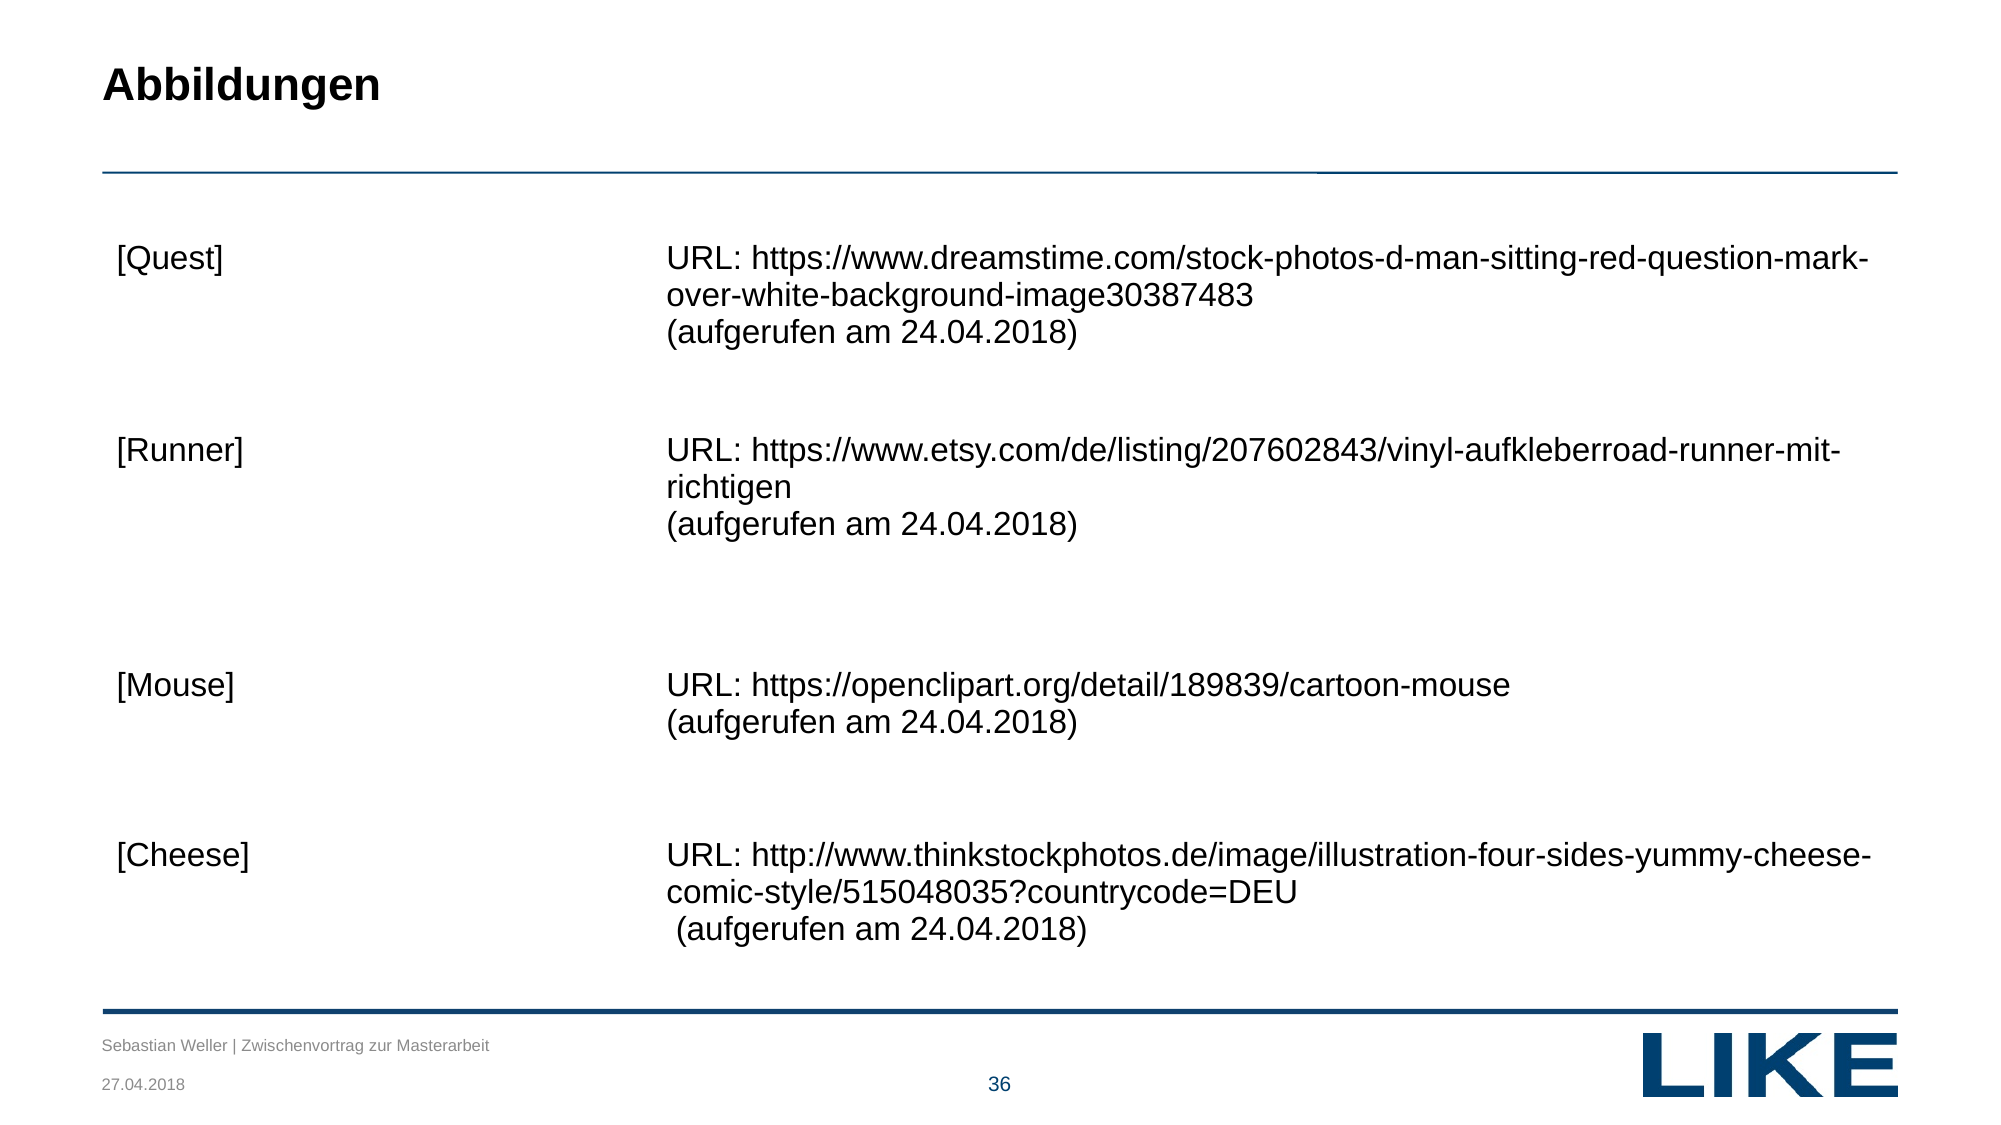

# Abbildungen
| [Quest] | URL: https://www.dreamstime.com/stock-photos-d-man-sitting-red-question-mark-over-white-background-image30387483 (aufgerufen am 24.04.2018) |
| --- | --- |
| [Runner] | URL: https://www.etsy.com/de/listing/207602843/vinyl-aufkleberroad-runner-mit-richtigen (aufgerufen am 24.04.2018) |
| [Mouse] | URL: https://openclipart.org/detail/189839/cartoon-mouse (aufgerufen am 24.04.2018) |
| [Cheese] | URL: http://www.thinkstockphotos.de/image/illustration-four-sides-yummy-cheese-comic-style/515048035?countrycode=DEU (aufgerufen am 24.04.2018) |
Sebastian Weller | Zwischenvortrag zur Masterarbeit
27.04.2018